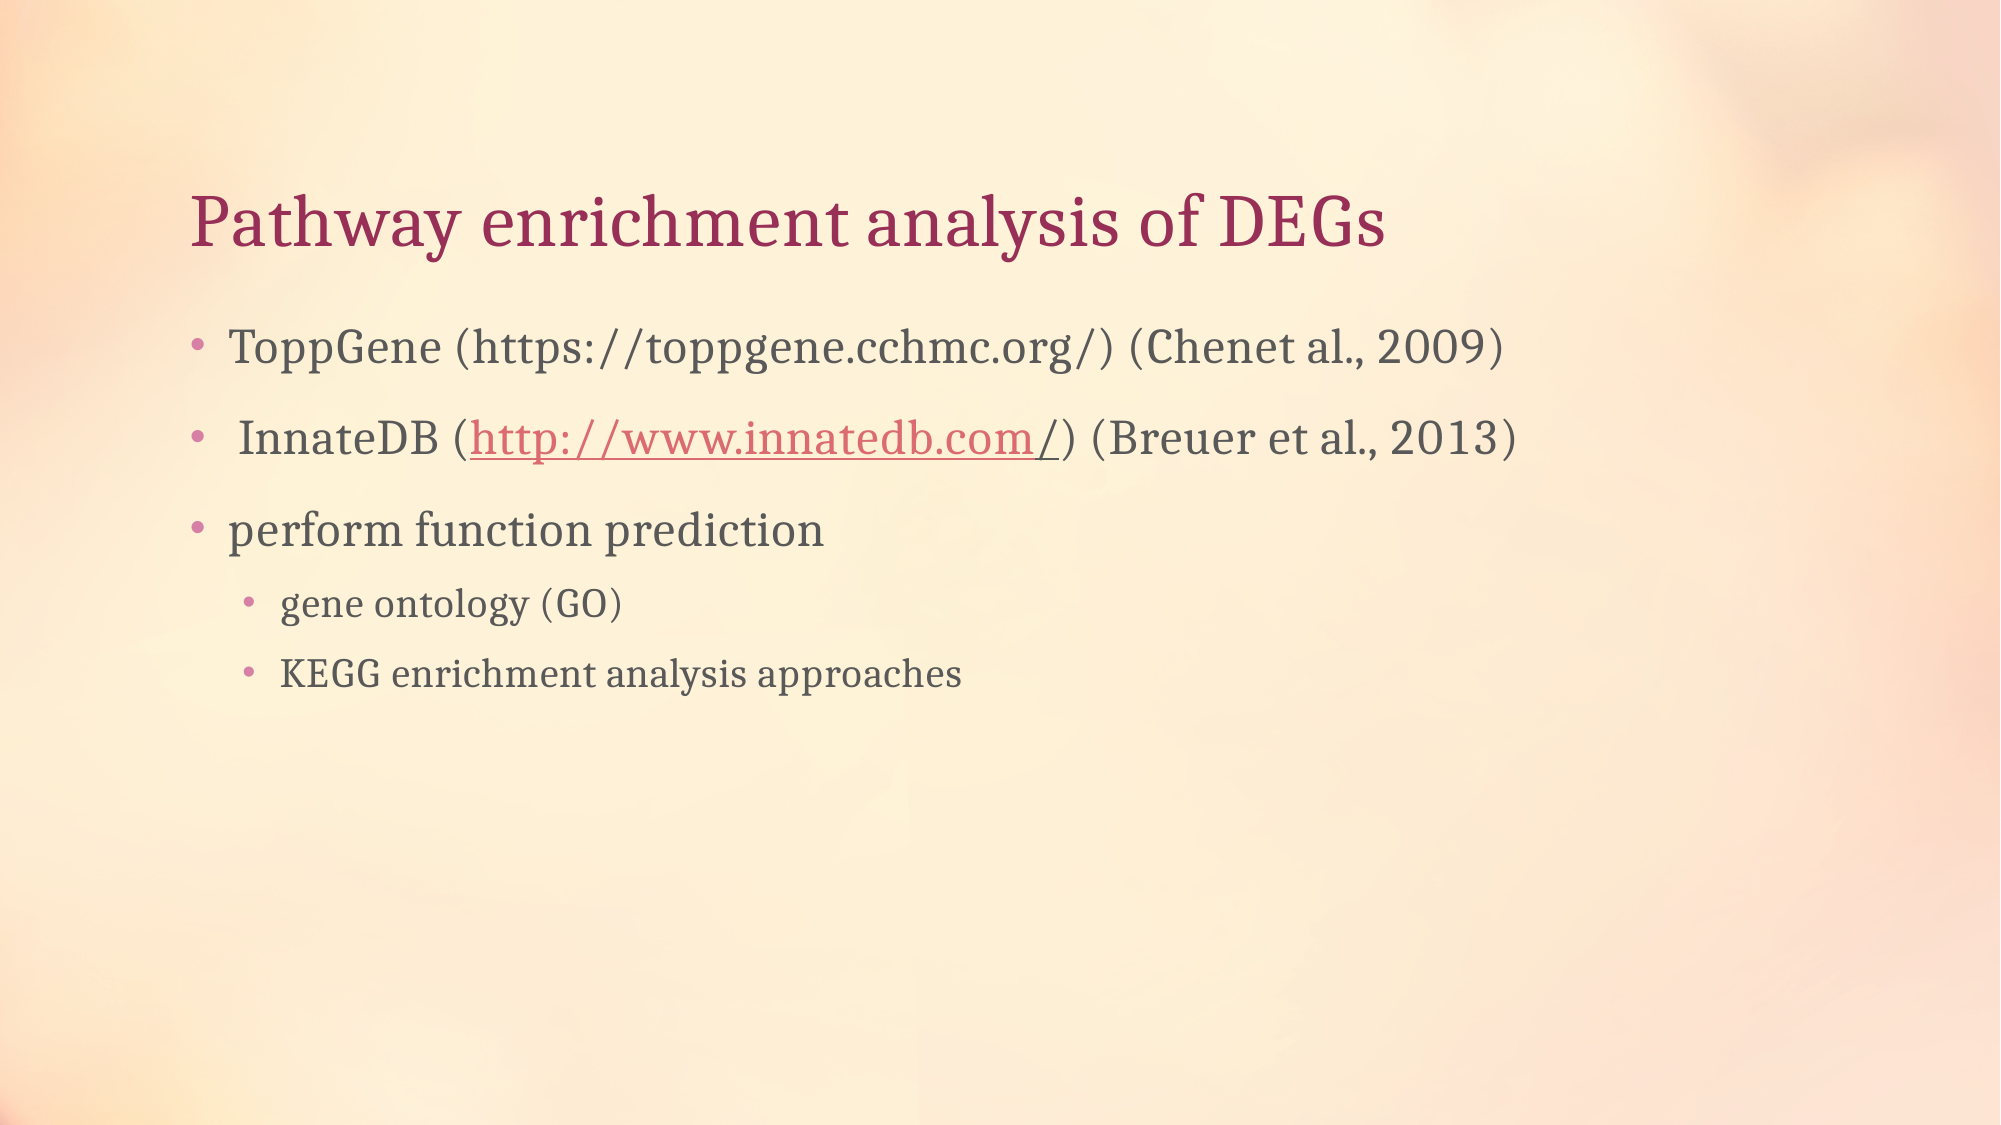

# Pathway enrichment analysis of DEGs
ToppGene (https://toppgene.cchmc.org/) (Chenet al., 2009)
 InnateDB (http://www.innatedb.com/) (Breuer et al., 2013)
perform function prediction
gene ontology (GO)
KEGG enrichment analysis approaches